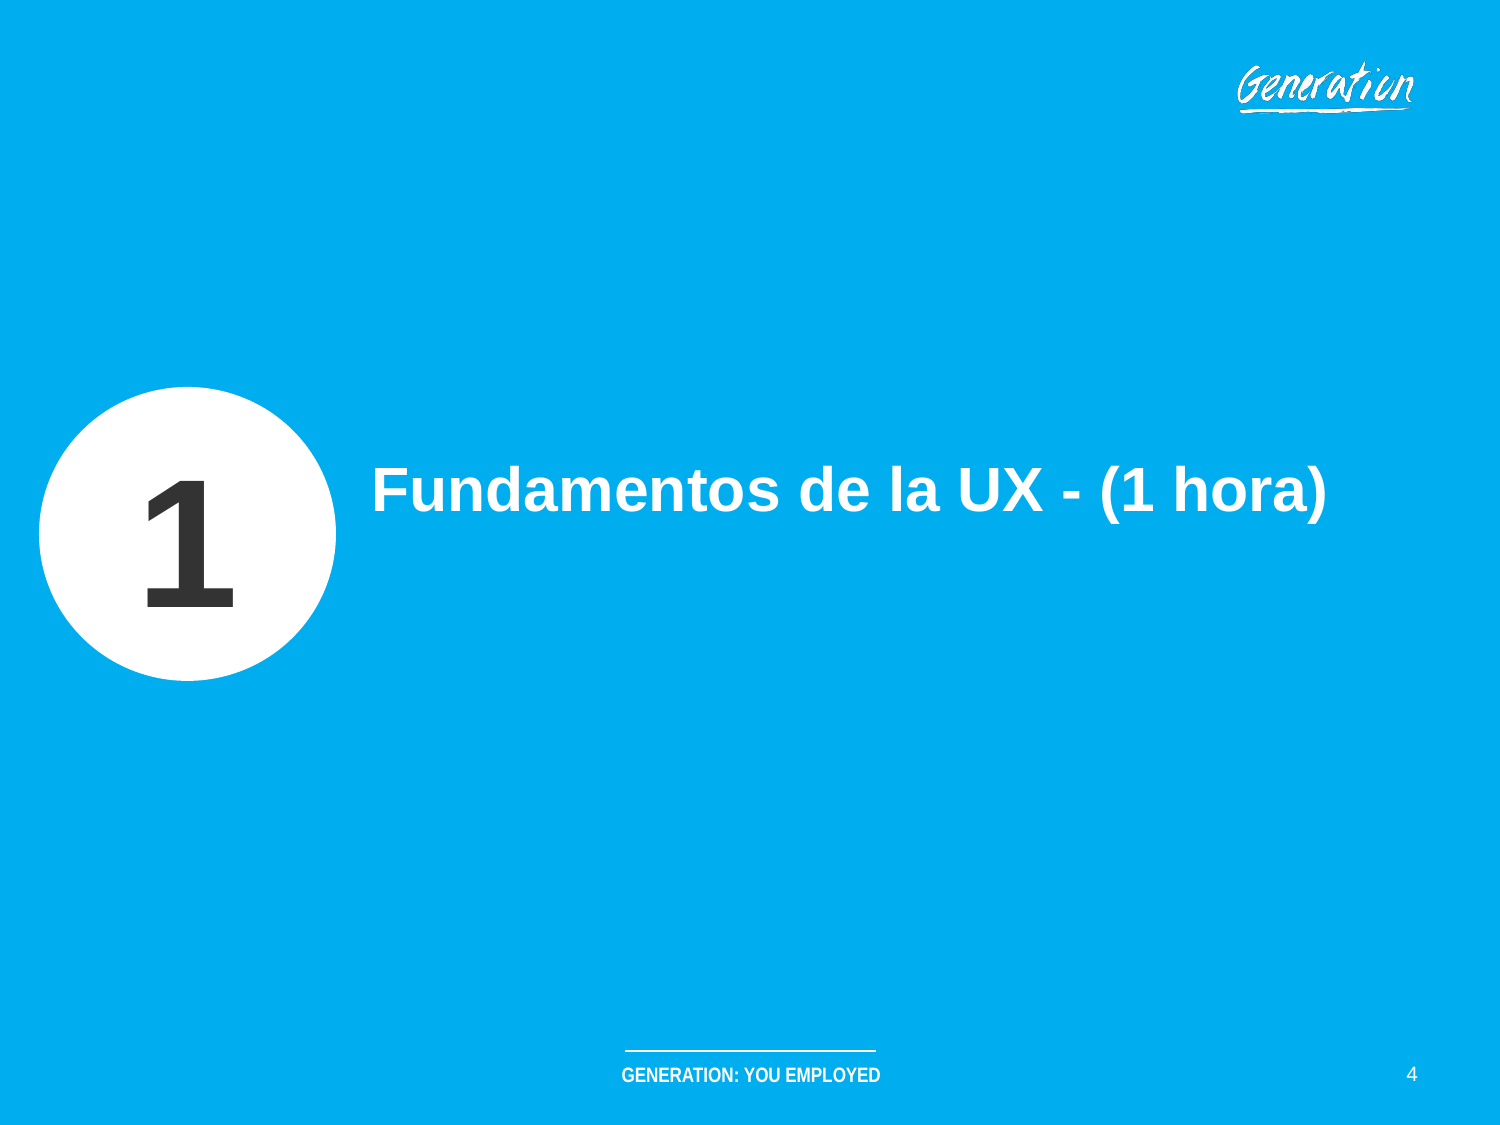

1
# Fundamentos de la UX - (1 hora)